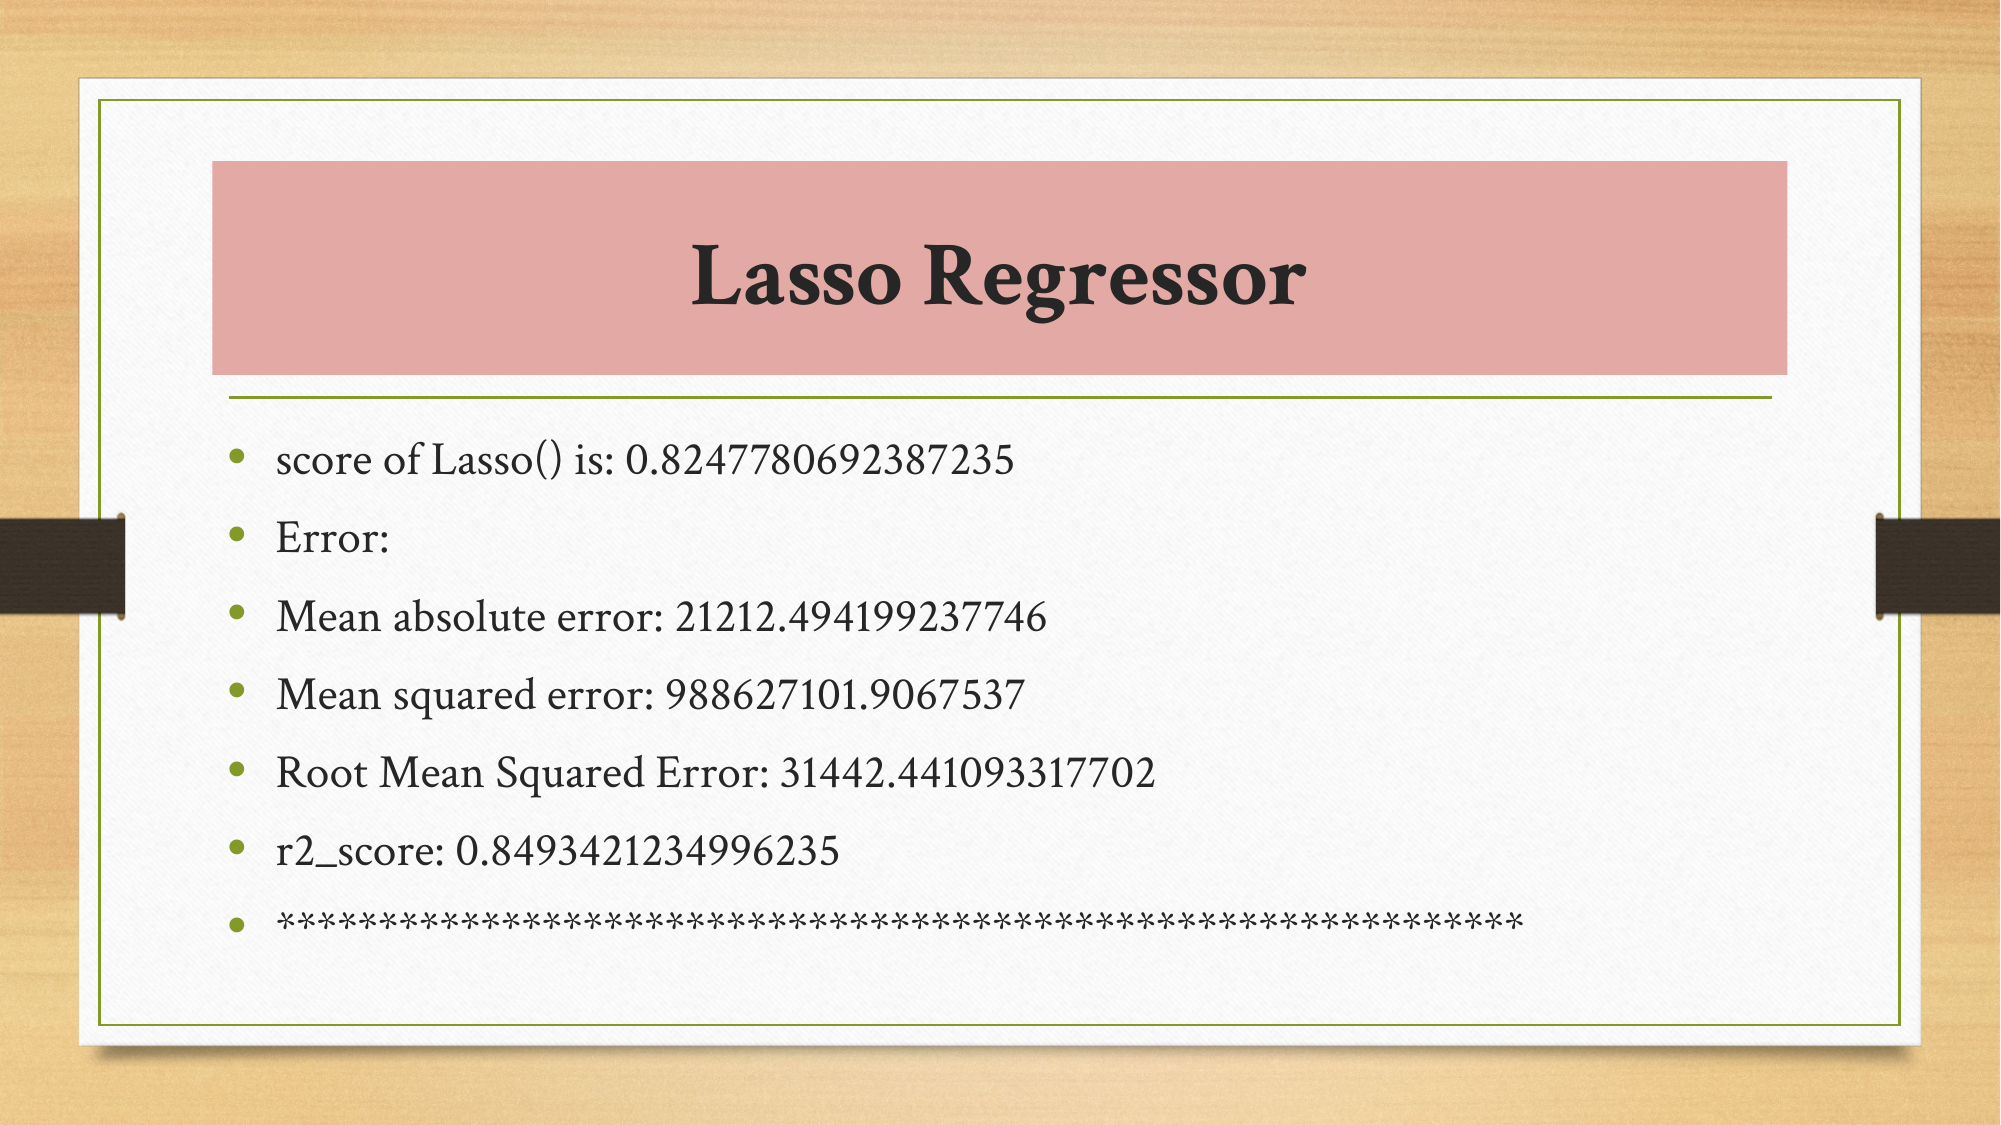

# Lasso Regressor
score of Lasso() is: 0.8247780692387235
Error:
Mean absolute error: 21212.494199237746
Mean squared error: 988627101.9067537
Root Mean Squared Error: 31442.441093317702
r2_score: 0.8493421234996235
*************************************************************